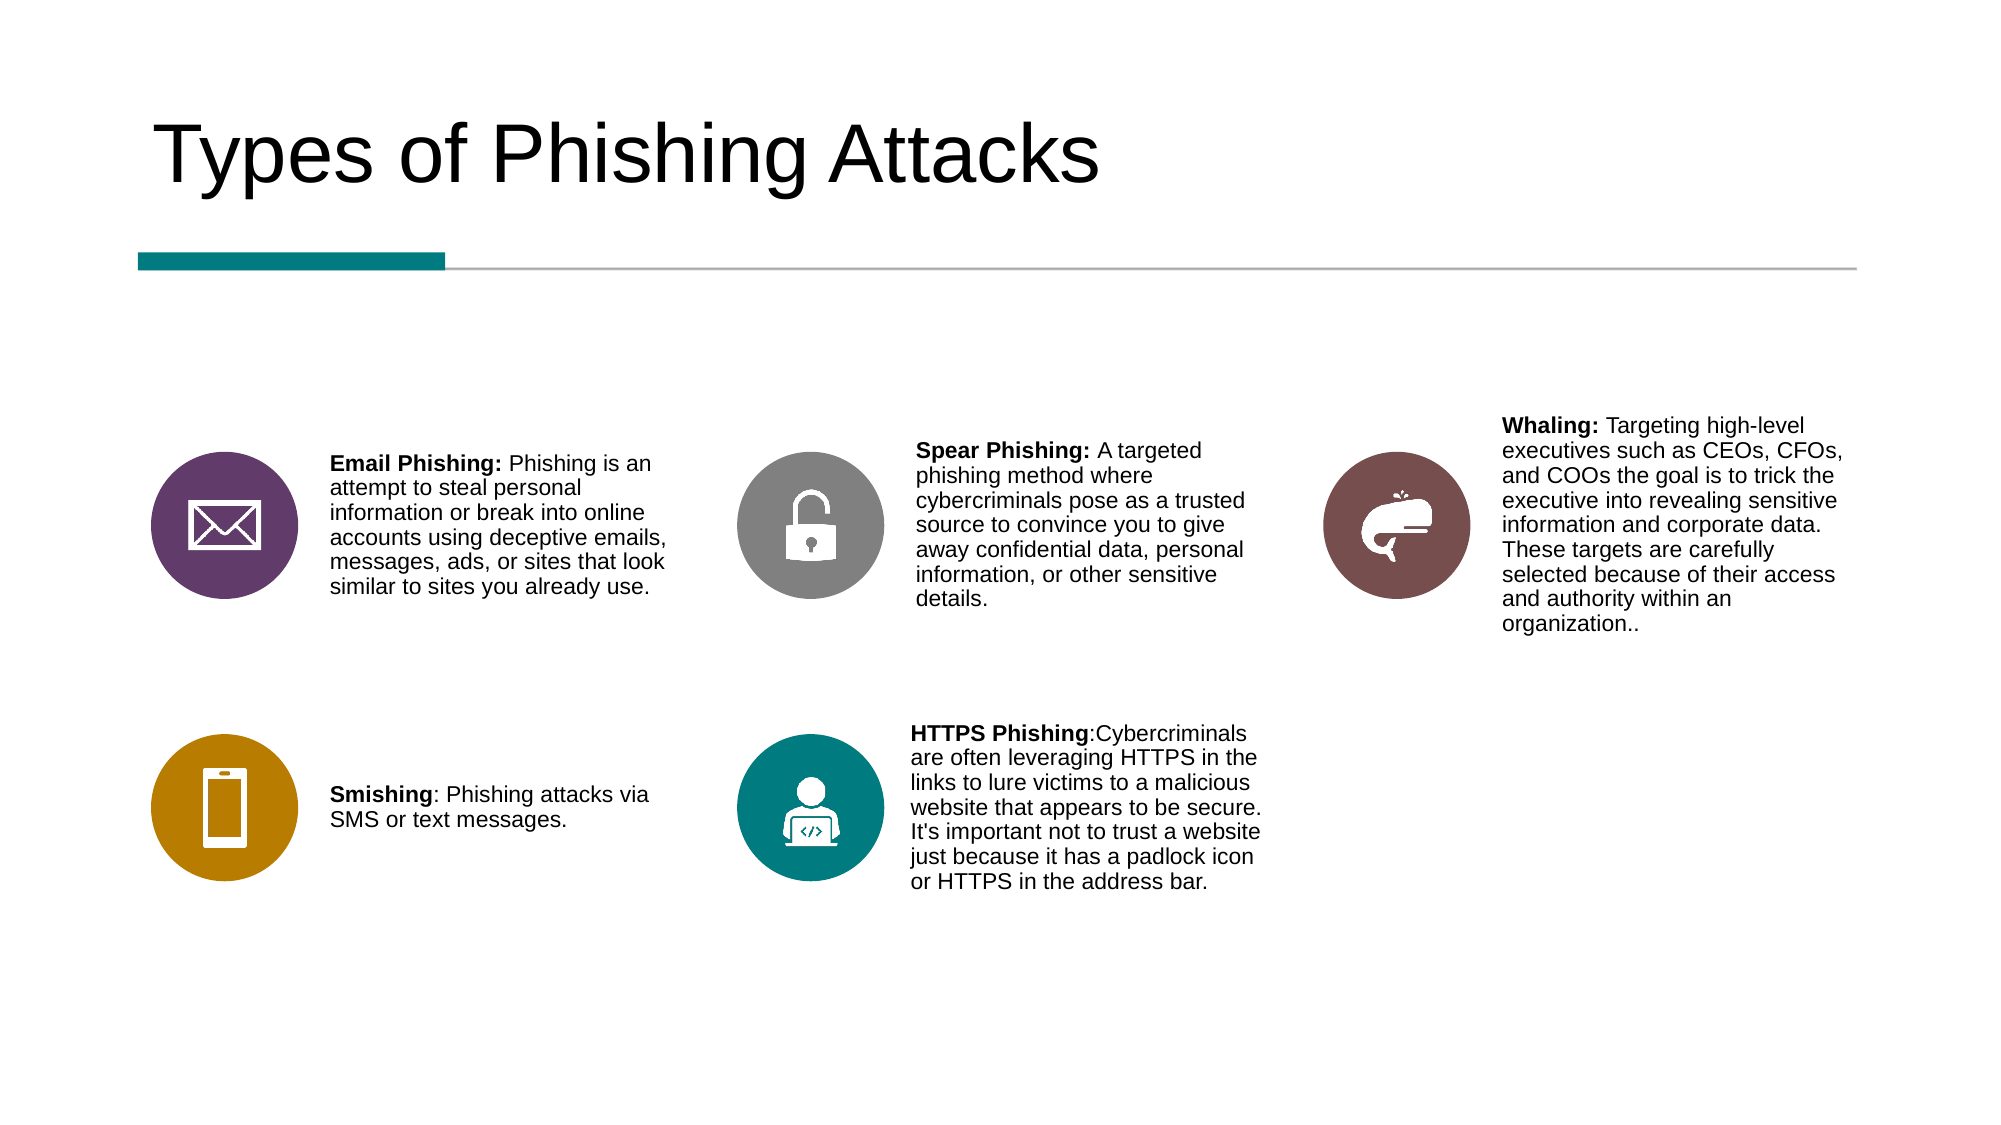

# Types of Phishing Attacks

Email Phishing: Phishing is an attempt to steal personal information or break into online accounts using deceptive emails, messages, ads, or sites that look similar to sites you already use.
Spear Phishing: A targeted phishing method where cybercriminals pose as a trusted source to convince you to give away confidential data, personal information, or other sensitive details.
Whaling: Targeting high-level executives such as CEOs, CFOs, and COOs the goal is to trick the executive into revealing sensitive information and corporate data. These targets are carefully selected because of their access and authority within an organization..
Smishing: Phishing attacks via SMS or text messages.
HTTPS Phishing:Cybercriminals are often leveraging HTTPS in the links to lure victims to a malicious website that appears to be secure. It's important not to trust a website just because it has a padlock icon or HTTPS in the address bar.